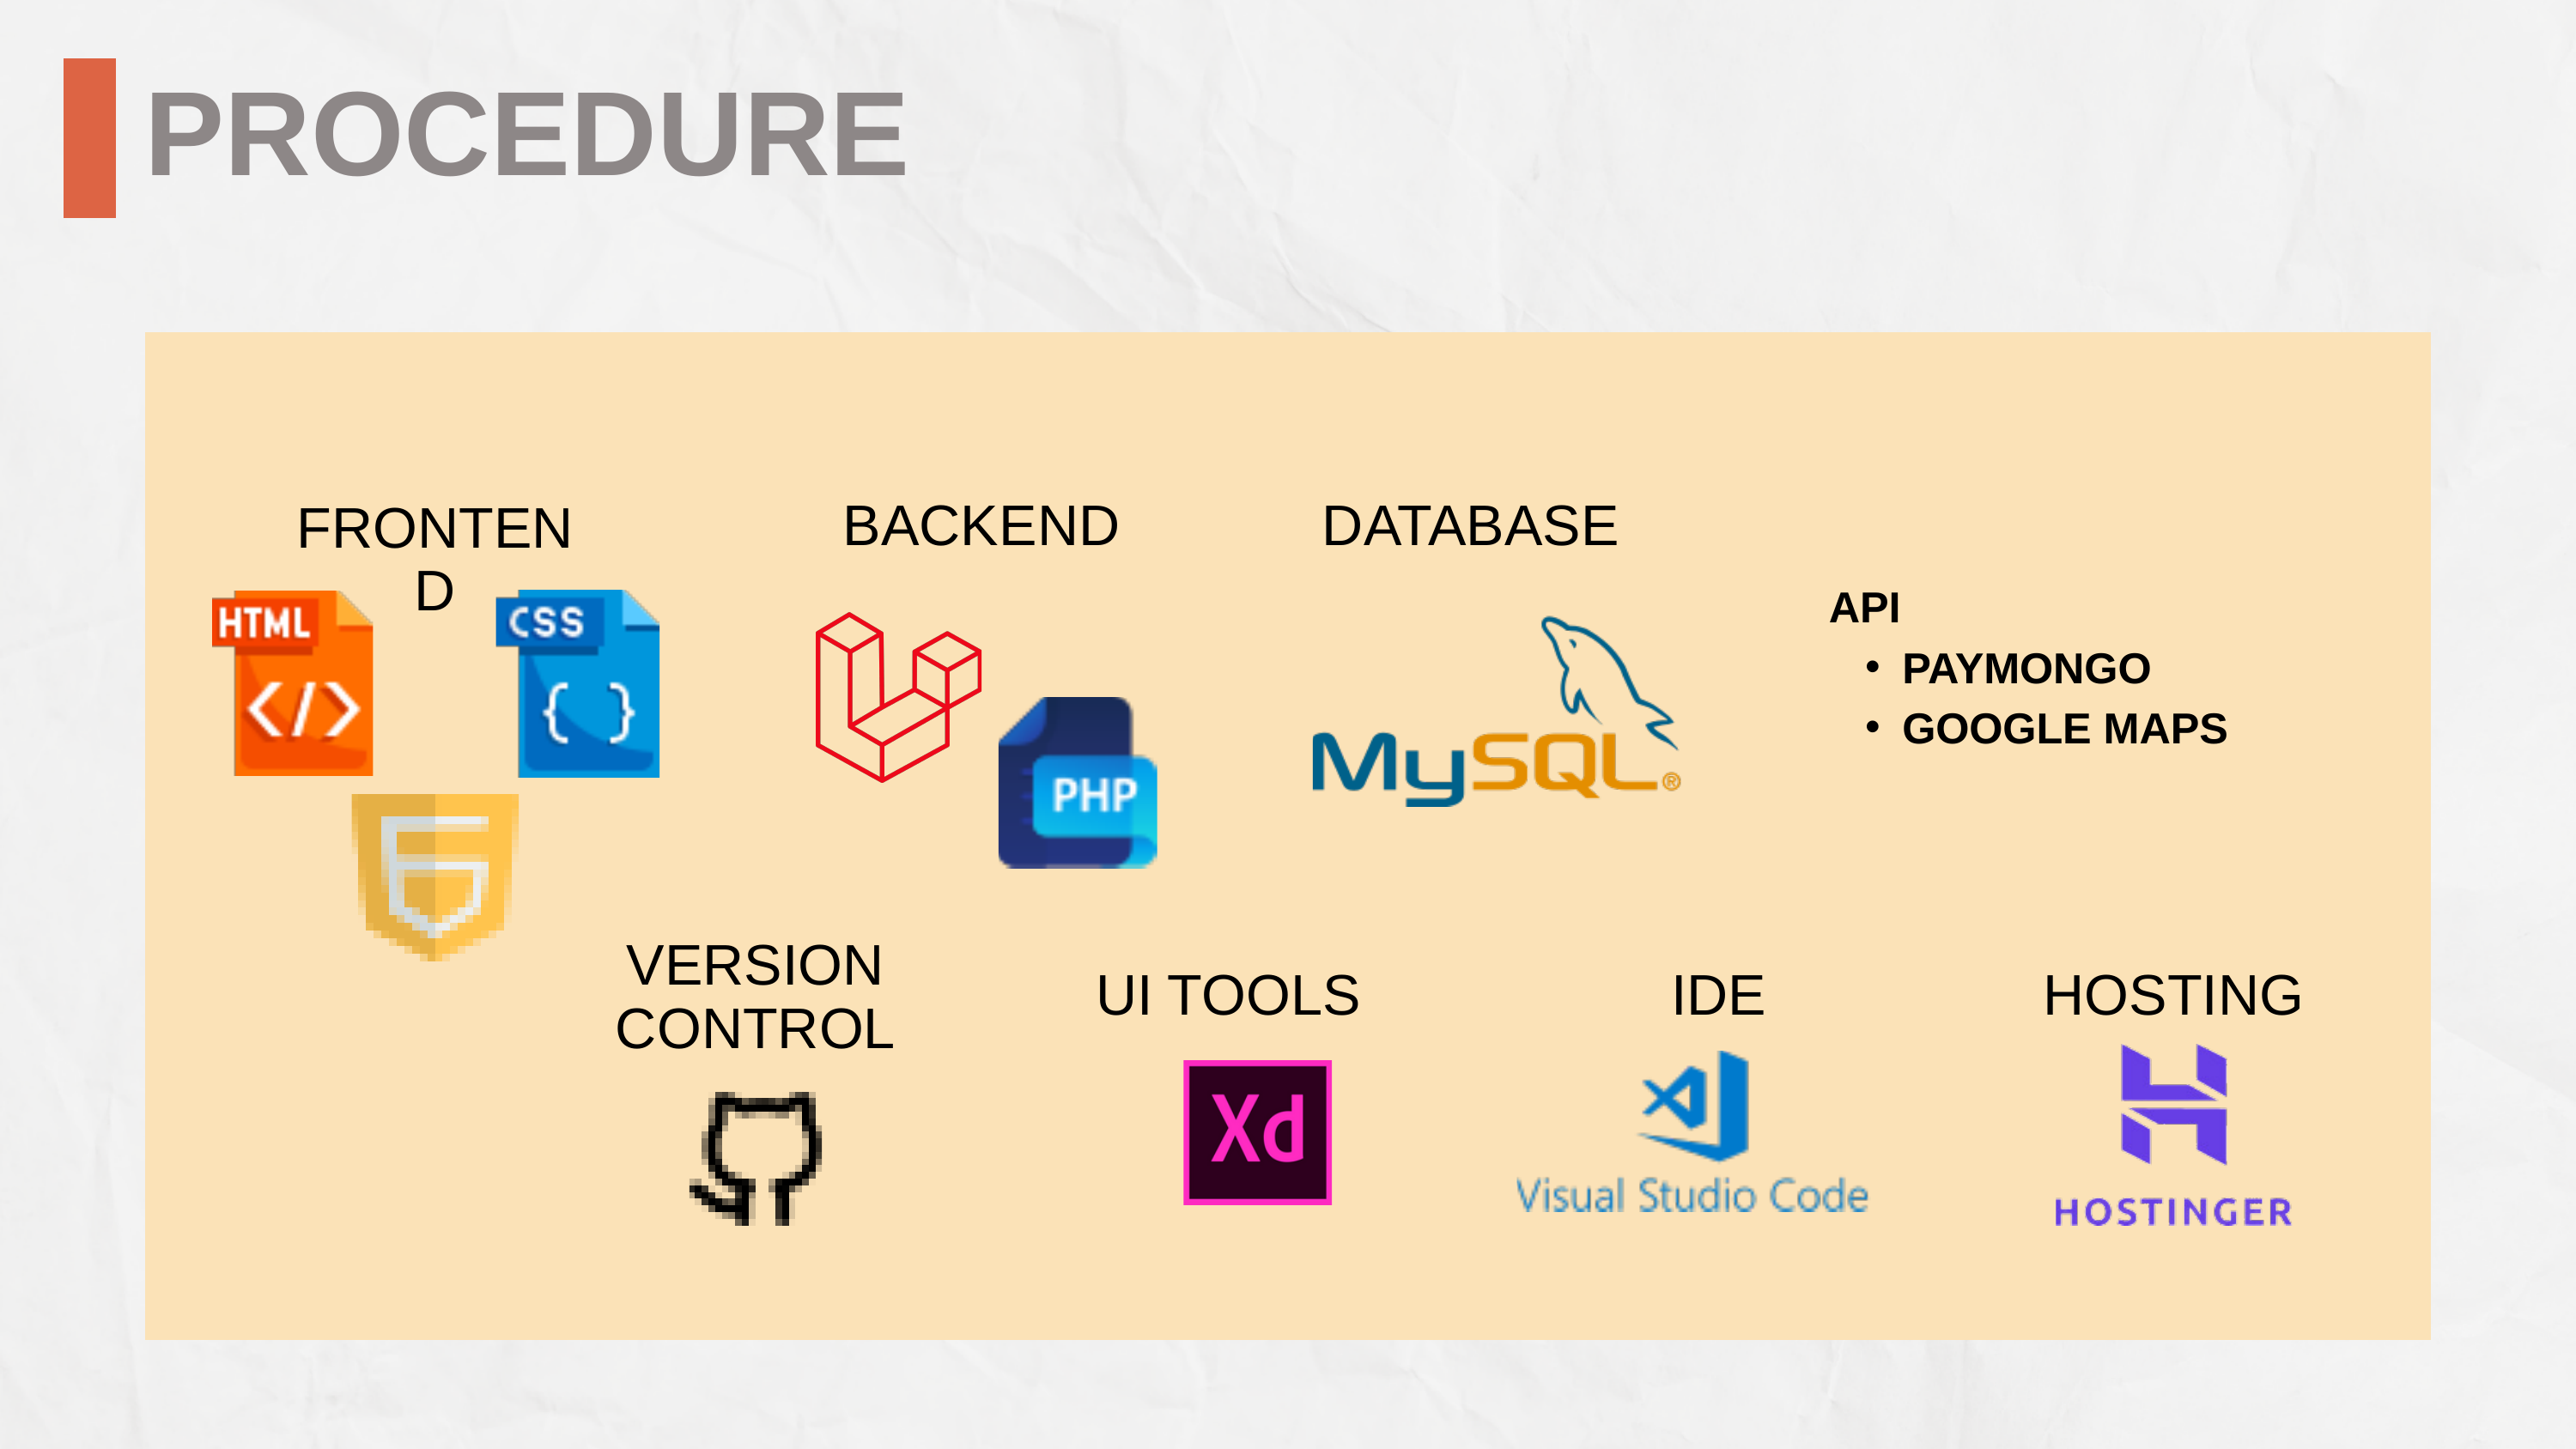

PROCEDURE

BACKEND
DATABASE
FRONTEND
API
PAYMONGO
GOOGLE MAPS

VERSION CONTROL
UI TOOLS
IDE
HOSTING